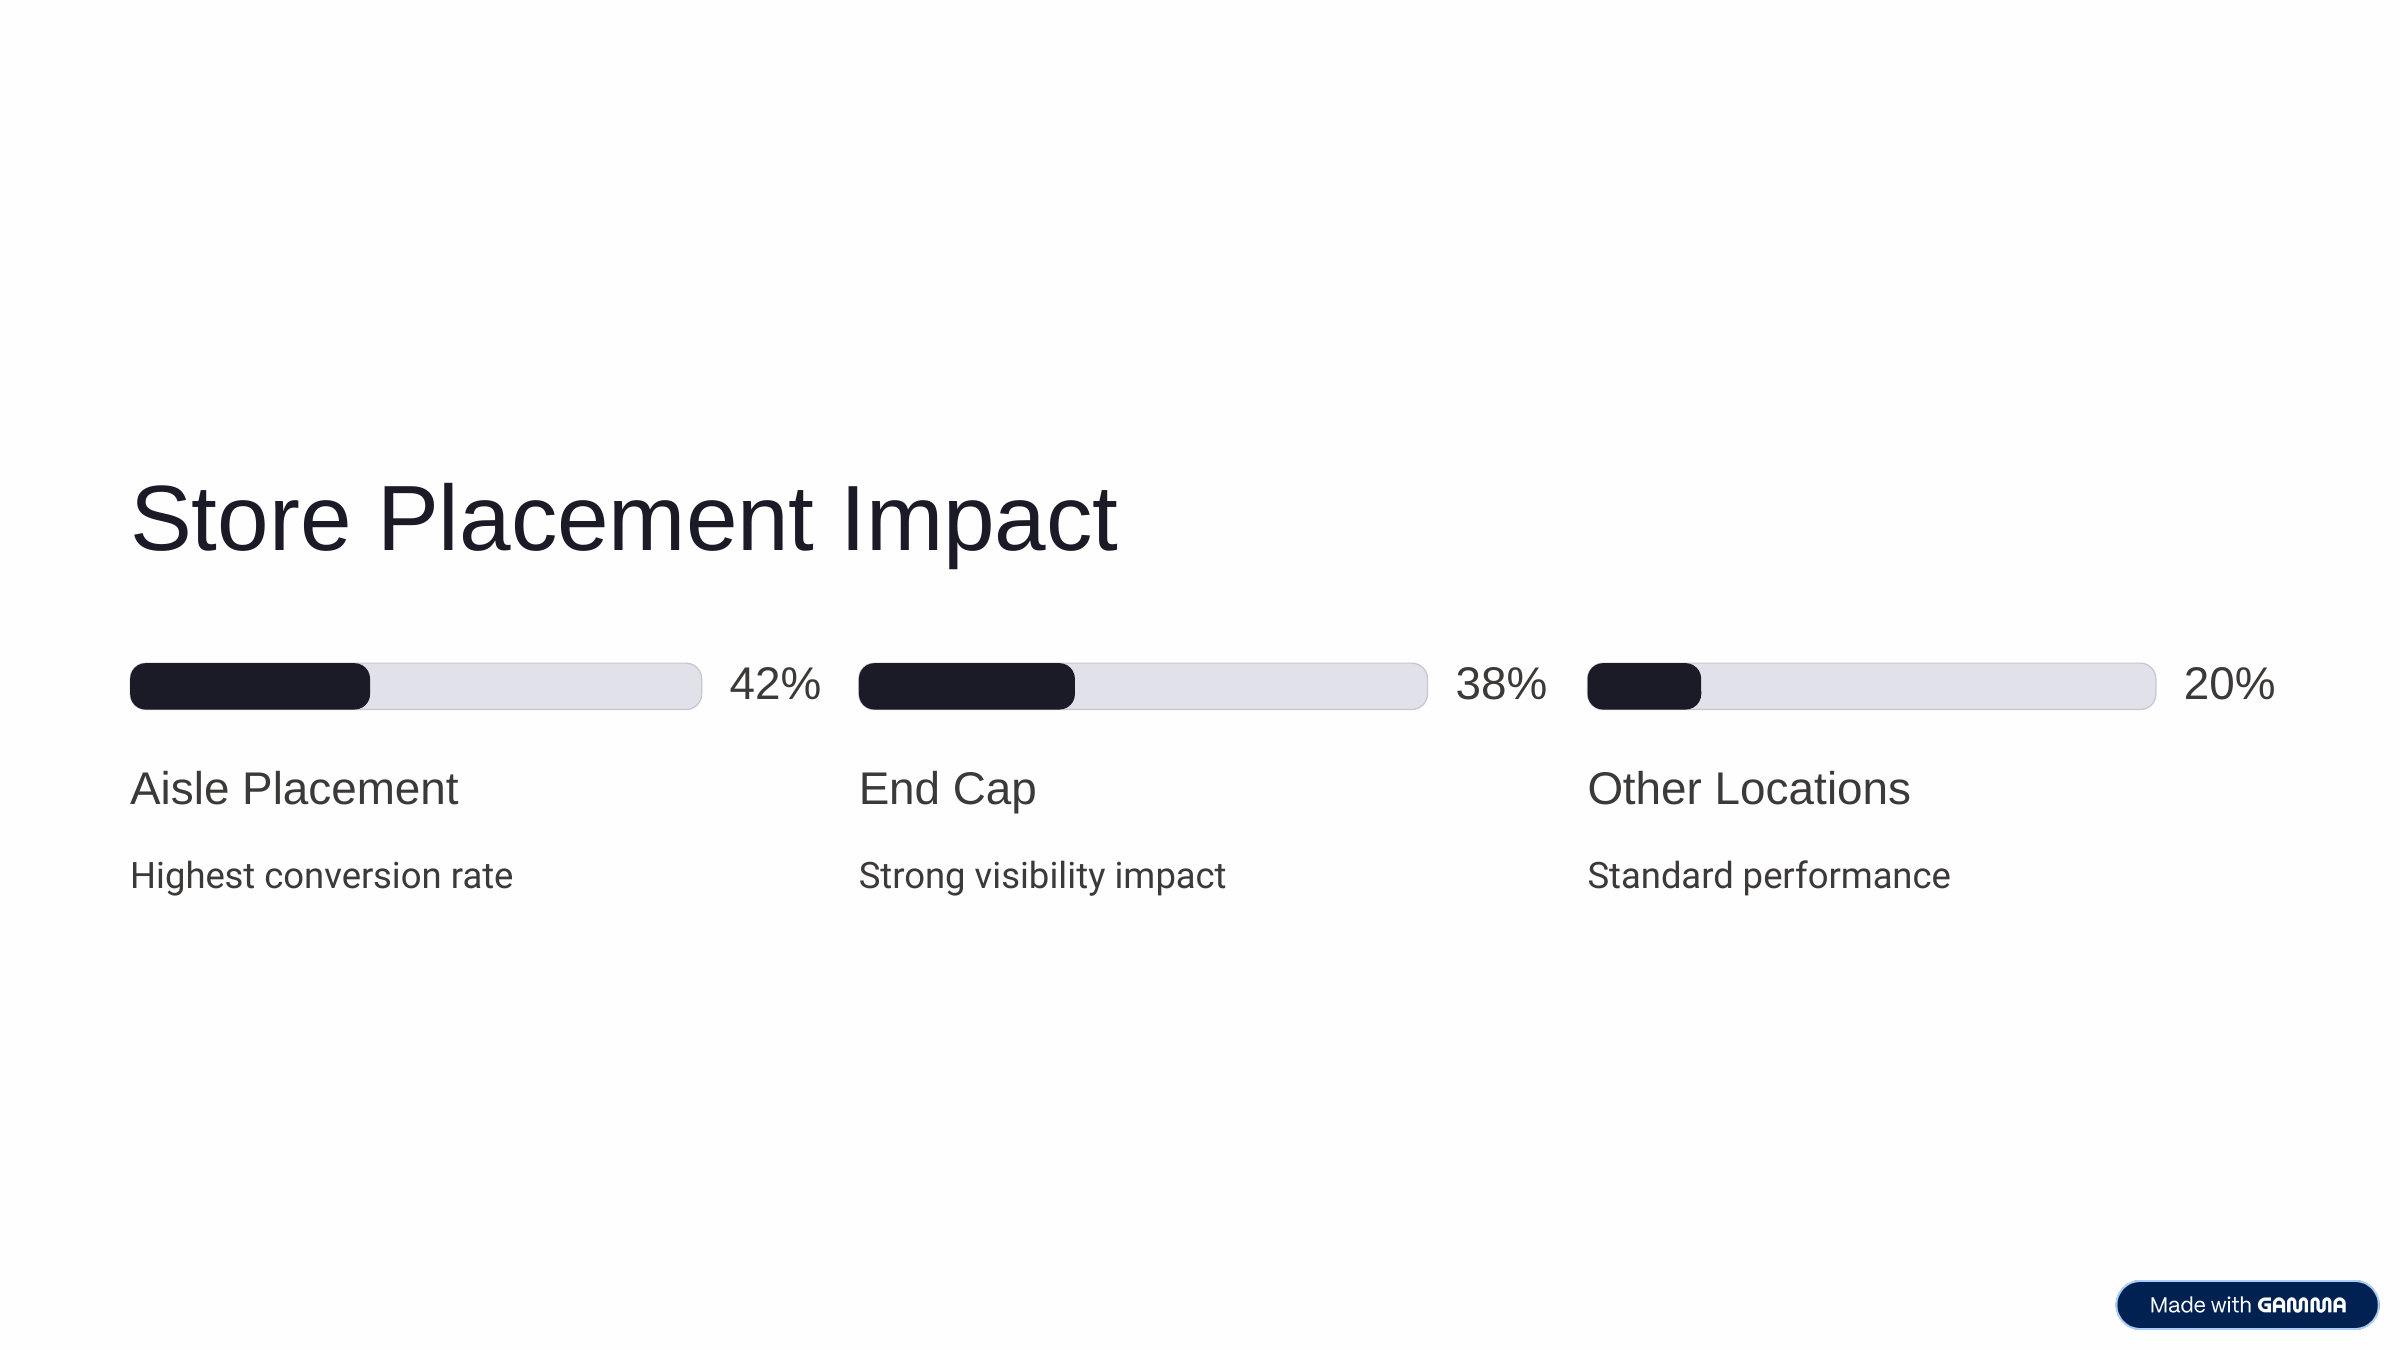

Store Placement Impact

42%

38%

20%
Aisle Placement
End Cap
Other Locations
Highest conversion rate
Strong visibility impact
Standard performance